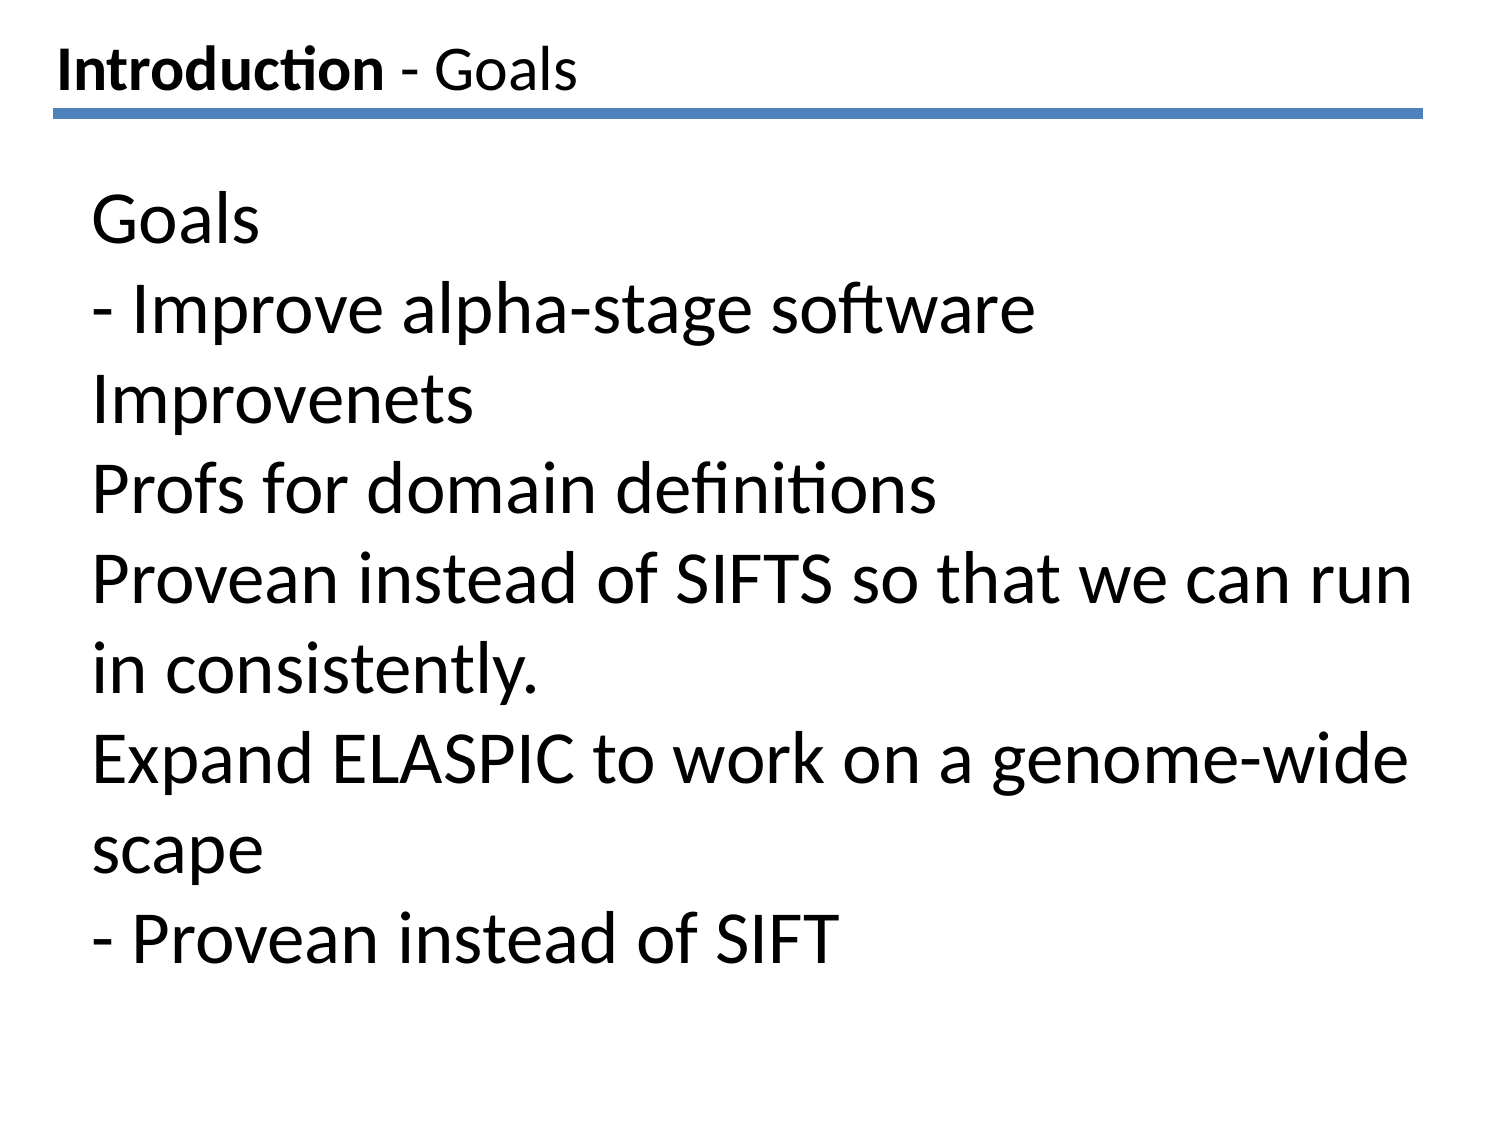

# Introduction - Goals
Goals
- Improve alpha-stage software
Improvenets
Profs for domain definitions
Provean instead of SIFTS so that we can run in consistently.
Expand ELASPIC to work on a genome-wide scape
- Provean instead of SIFT